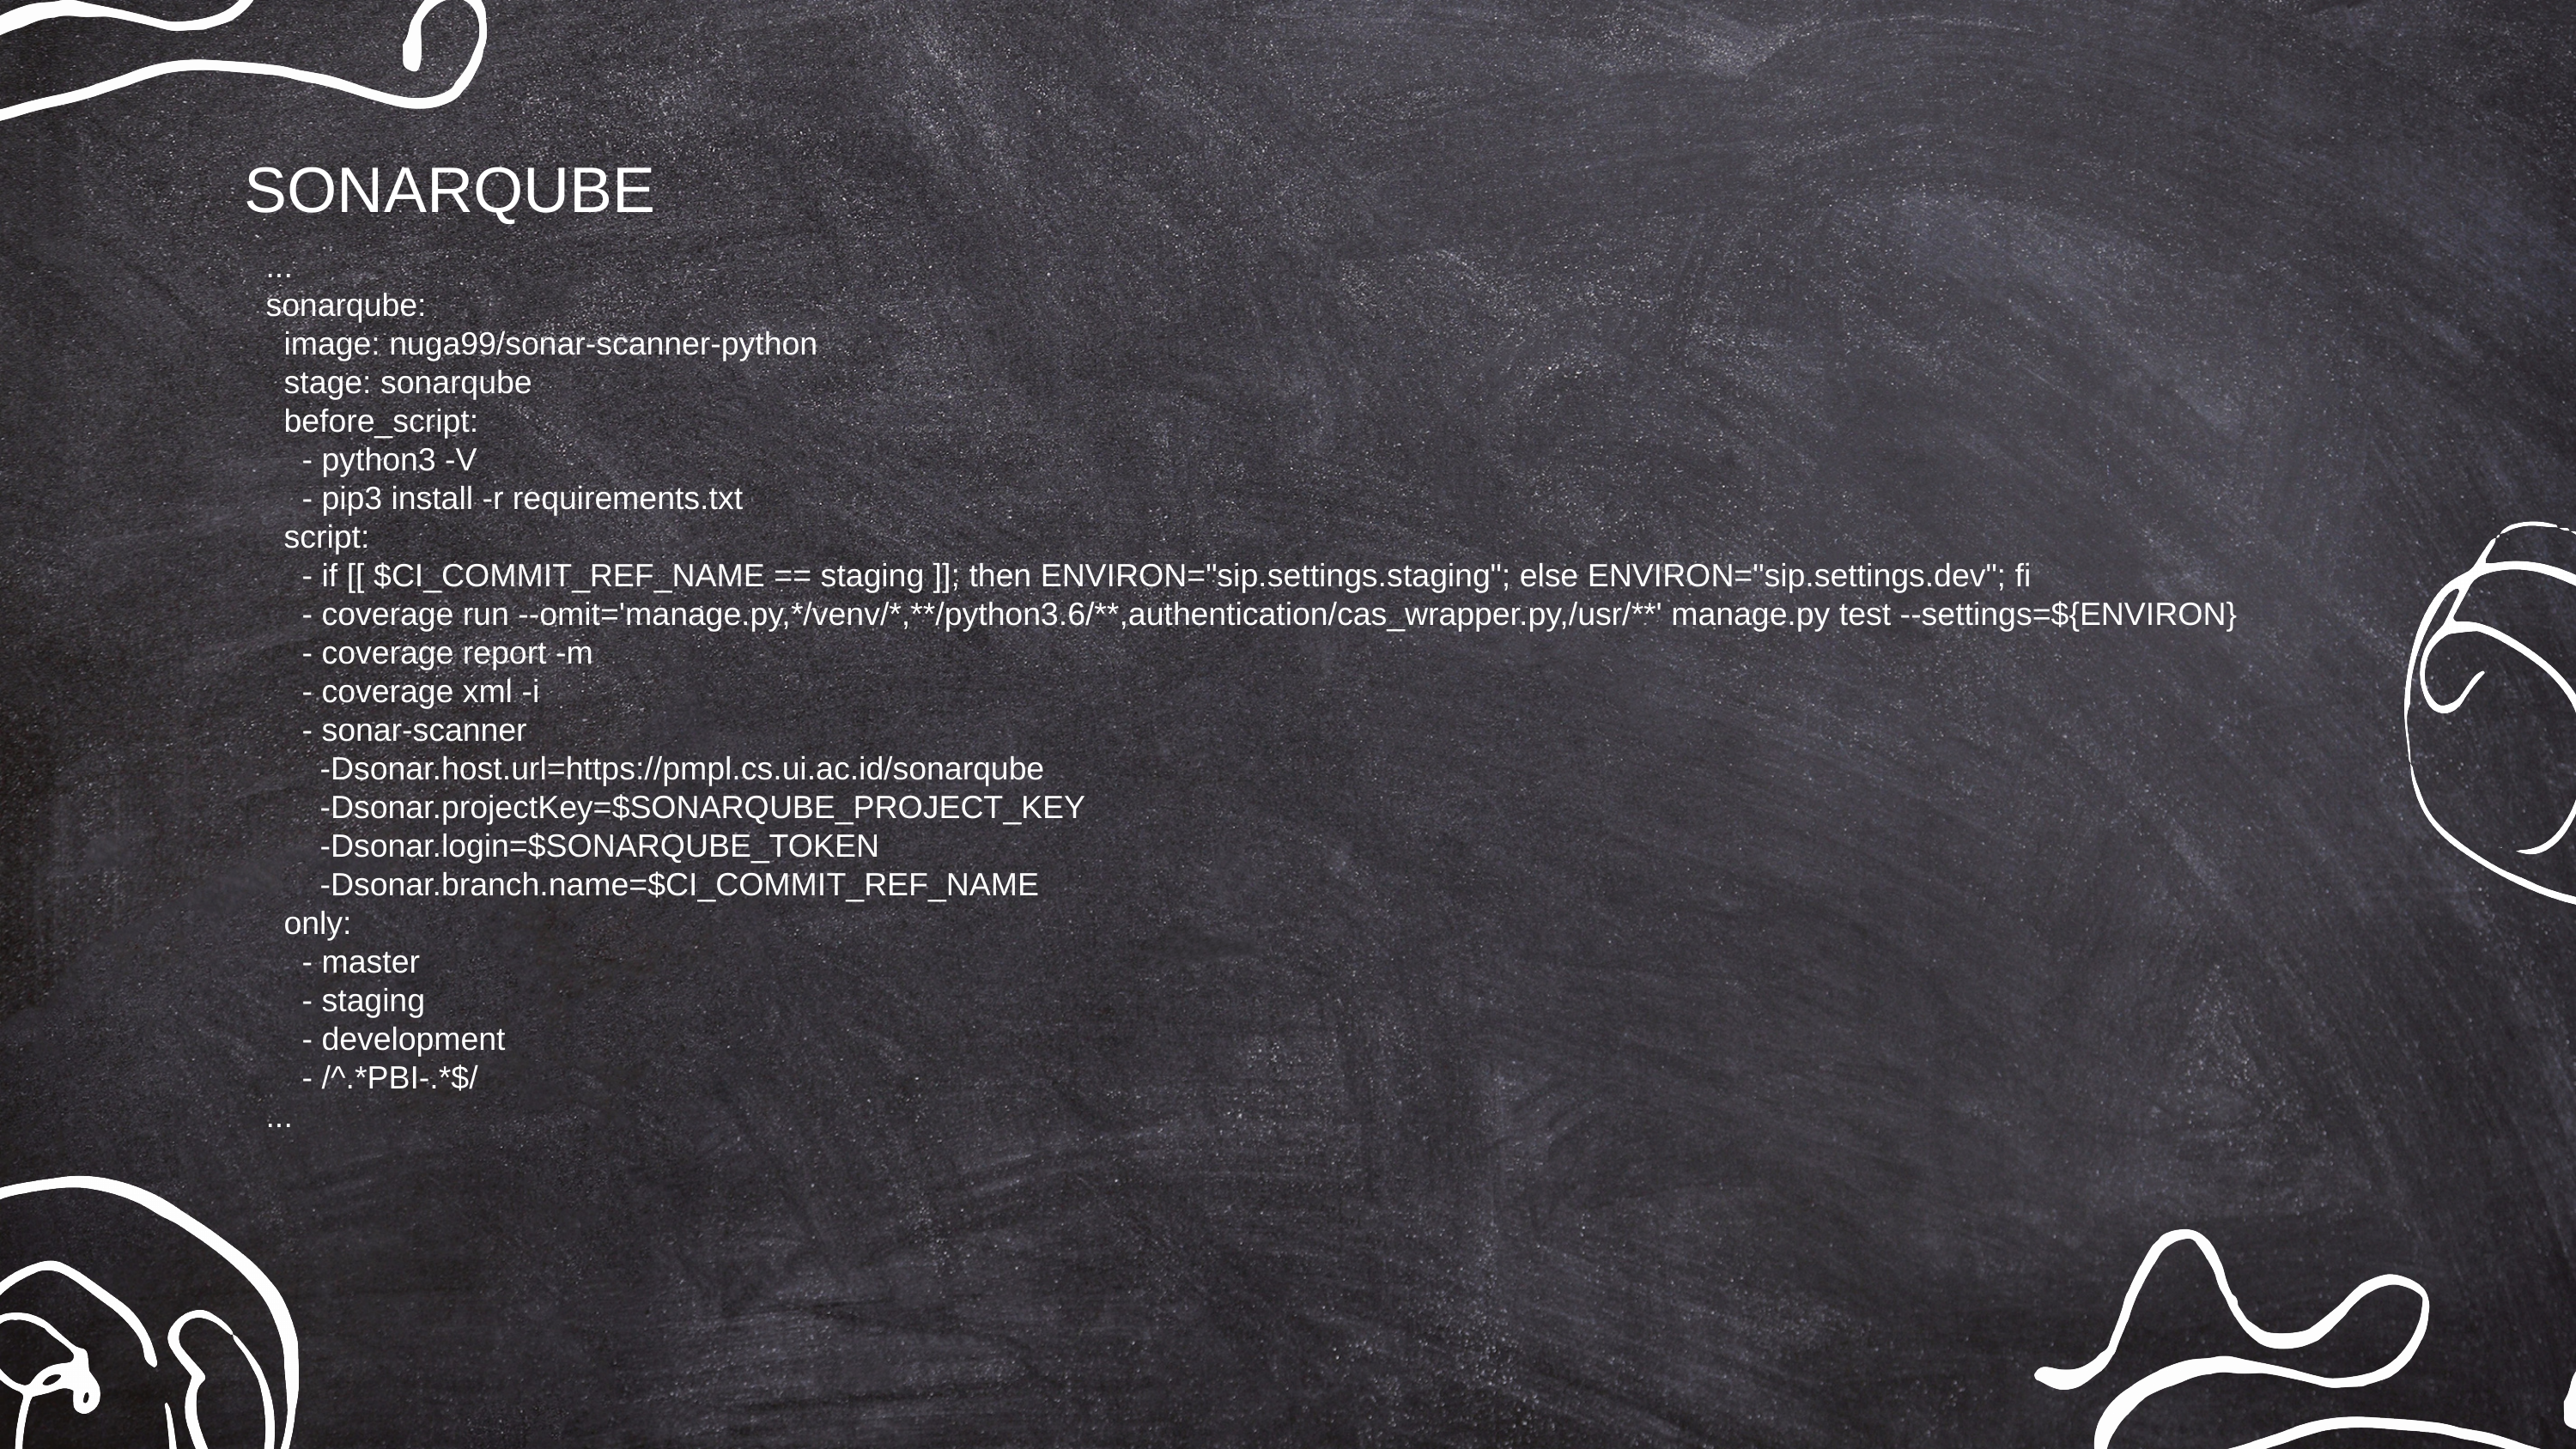

SONARQUBE
...
sonarqube:
  image: nuga99/sonar-scanner-python
  stage: sonarqube
  before_script:
    - python3 -V
    - pip3 install -r requirements.txt
  script:
    - if [[ $CI_COMMIT_REF_NAME == staging ]]; then ENVIRON="sip.settings.staging"; else ENVIRON="sip.settings.dev"; fi
    - coverage run --omit='manage.py,*/venv/*,**/python3.6/**,authentication/cas_wrapper.py,/usr/**' manage.py test --settings=${ENVIRON}
    - coverage report -m
    - coverage xml -i
    - sonar-scanner
      -Dsonar.host.url=https://pmpl.cs.ui.ac.id/sonarqube
      -Dsonar.projectKey=$SONARQUBE_PROJECT_KEY
      -Dsonar.login=$SONARQUBE_TOKEN
      -Dsonar.branch.name=$CI_COMMIT_REF_NAME
  only:
    - master
    - staging
    - development
    - /^.*PBI-.*$/
...